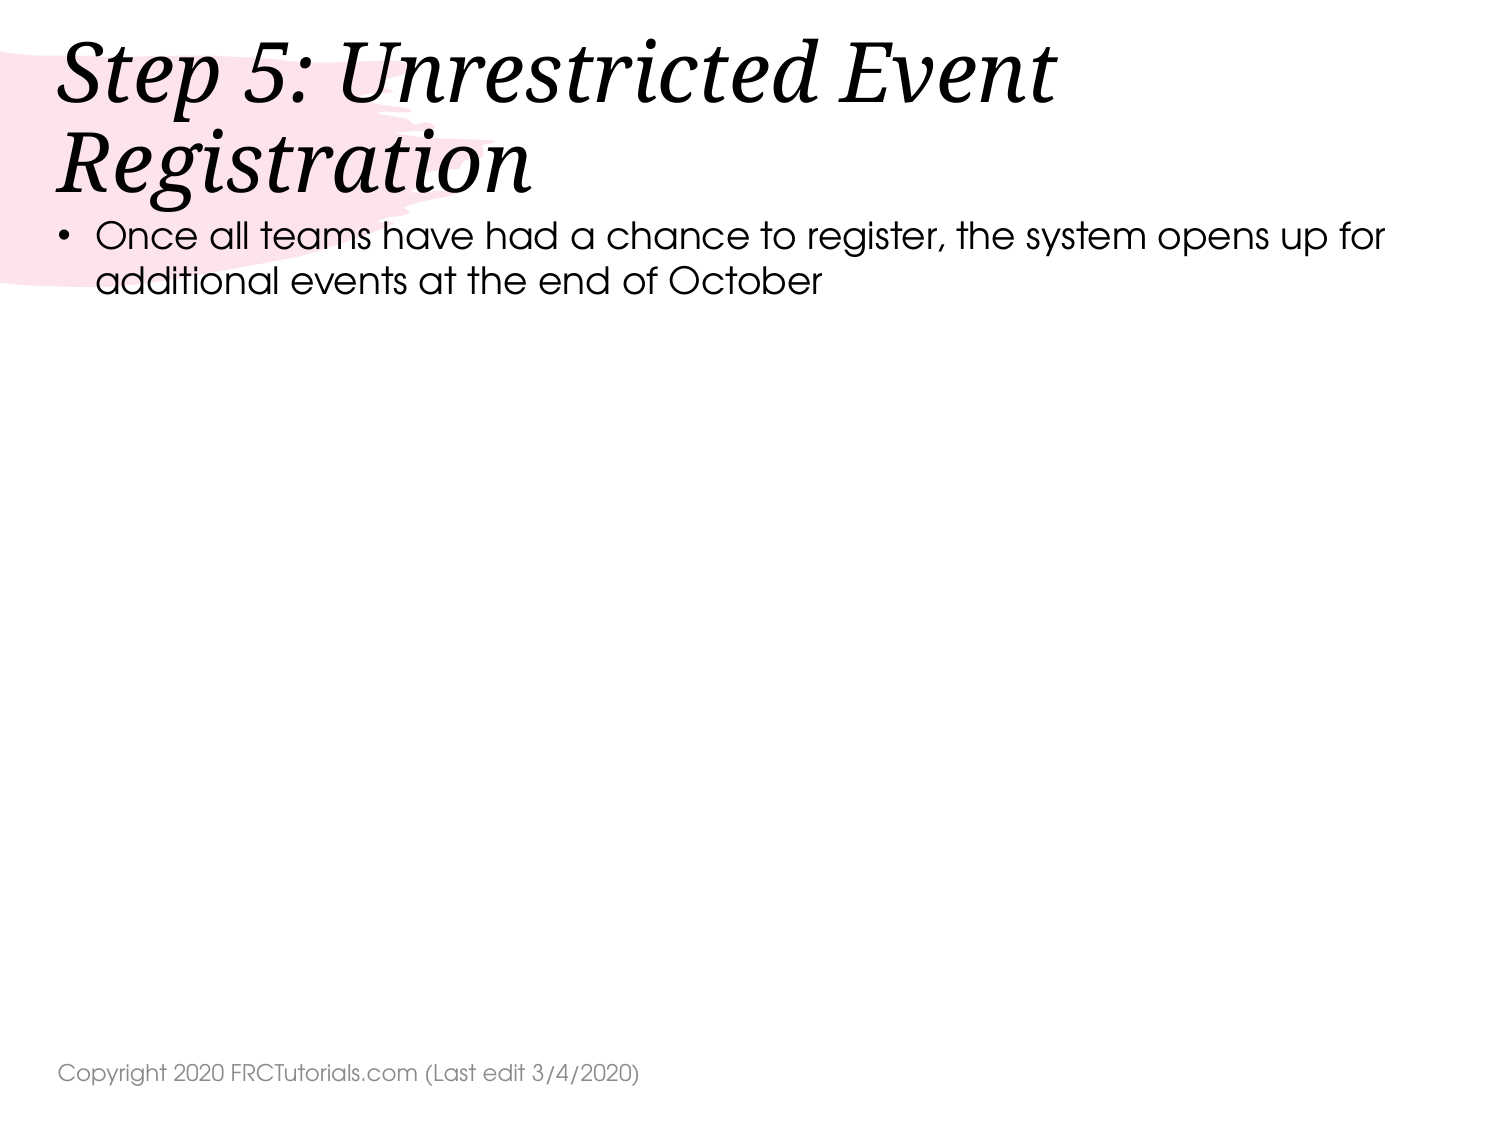

# Step 5: Unrestricted Event Registration
Once all teams have had a chance to register, the system opens up for additional events at the end of October
Copyright 2020 FRCTutorials.com (Last edit 3/4/2020)